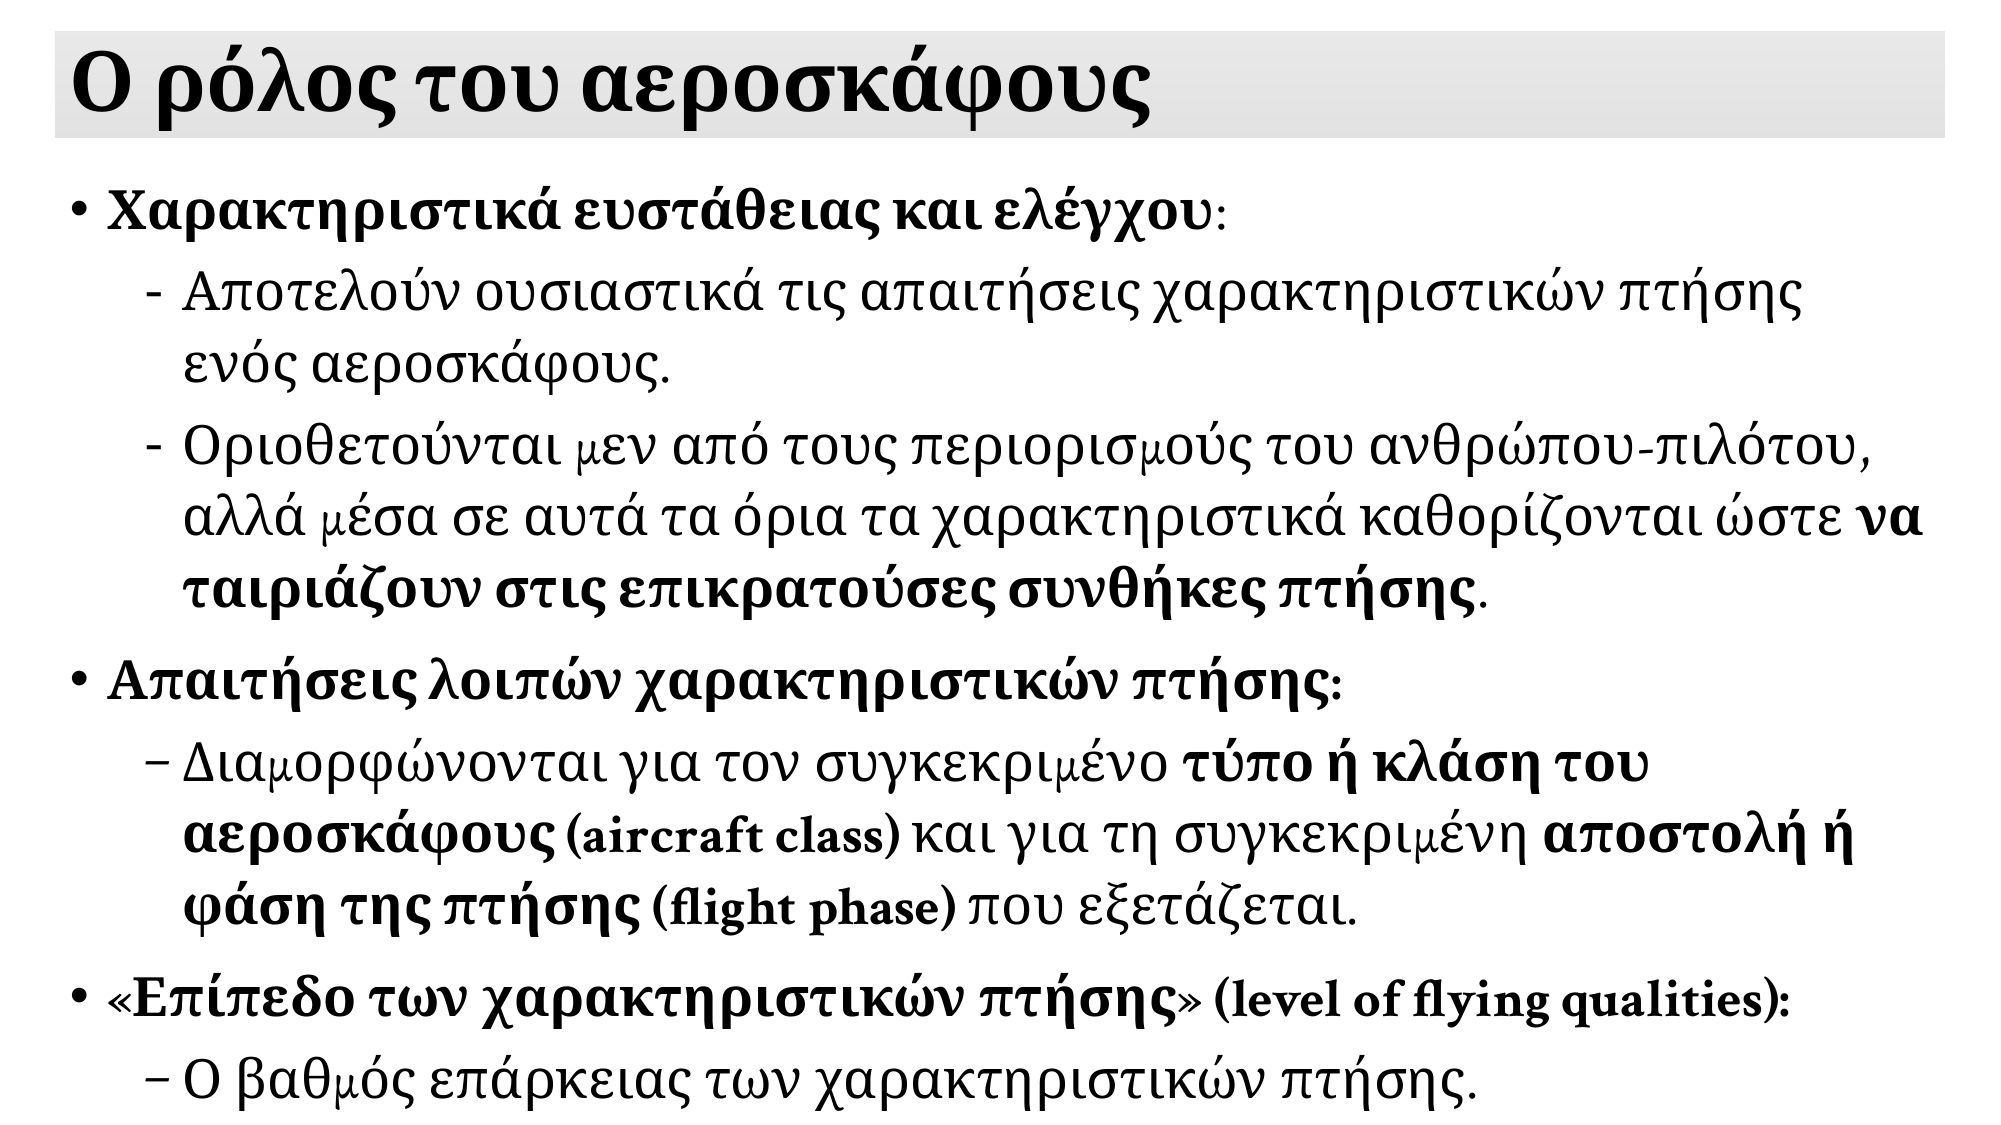

# Ο ρόλος του αεροσκάφους
Χαρακτηριστικά ευστάθειας και ελέγχου:
Αποτελούν ουσιαστικά τις απαιτήσεις χαρακτηριστικών πτήσης ενός αεροσκάφους.
Οριοθετούνται μεν από τους περιορισμούς του ανθρώπου-πιλότου, αλλά μέσα σε αυτά τα όρια τα χαρακτηριστικά καθορίζονται ώστε να ταιριάζουν στις επικρατούσες συνθήκες πτήσης.
Απαιτήσεις λοιπών χαρακτηριστικών πτήσης:
Διαμορφώνονται για τον συγκεκριμένο τύπο ή κλάση του αεροσκάφους (aircraft class) και για τη συγκεκριμένη αποστολή ή φάση της πτήσης (flight phase) που εξετάζεται.
«Επίπεδο των χαρακτηριστικών πτήσης» (level of flying qualities):
Ο βαθμός επάρκειας των χαρακτηριστικών πτήσης.